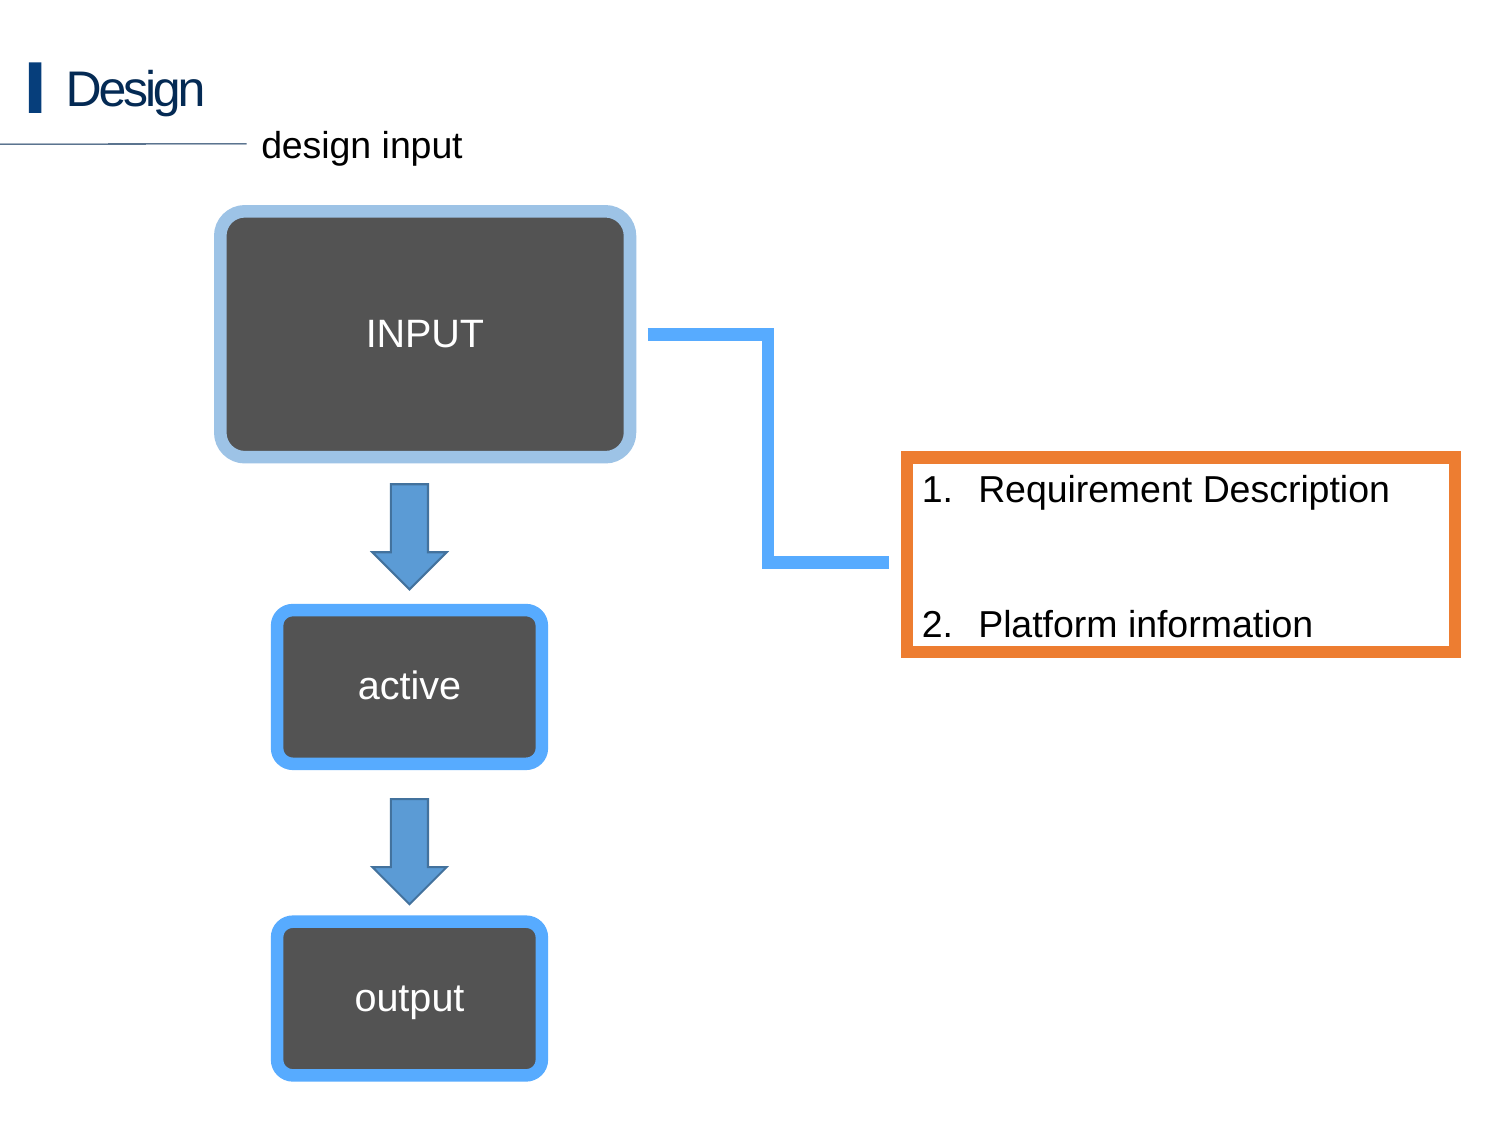

Design

design input
INPUT
Requirement Description

Platform information

active

output